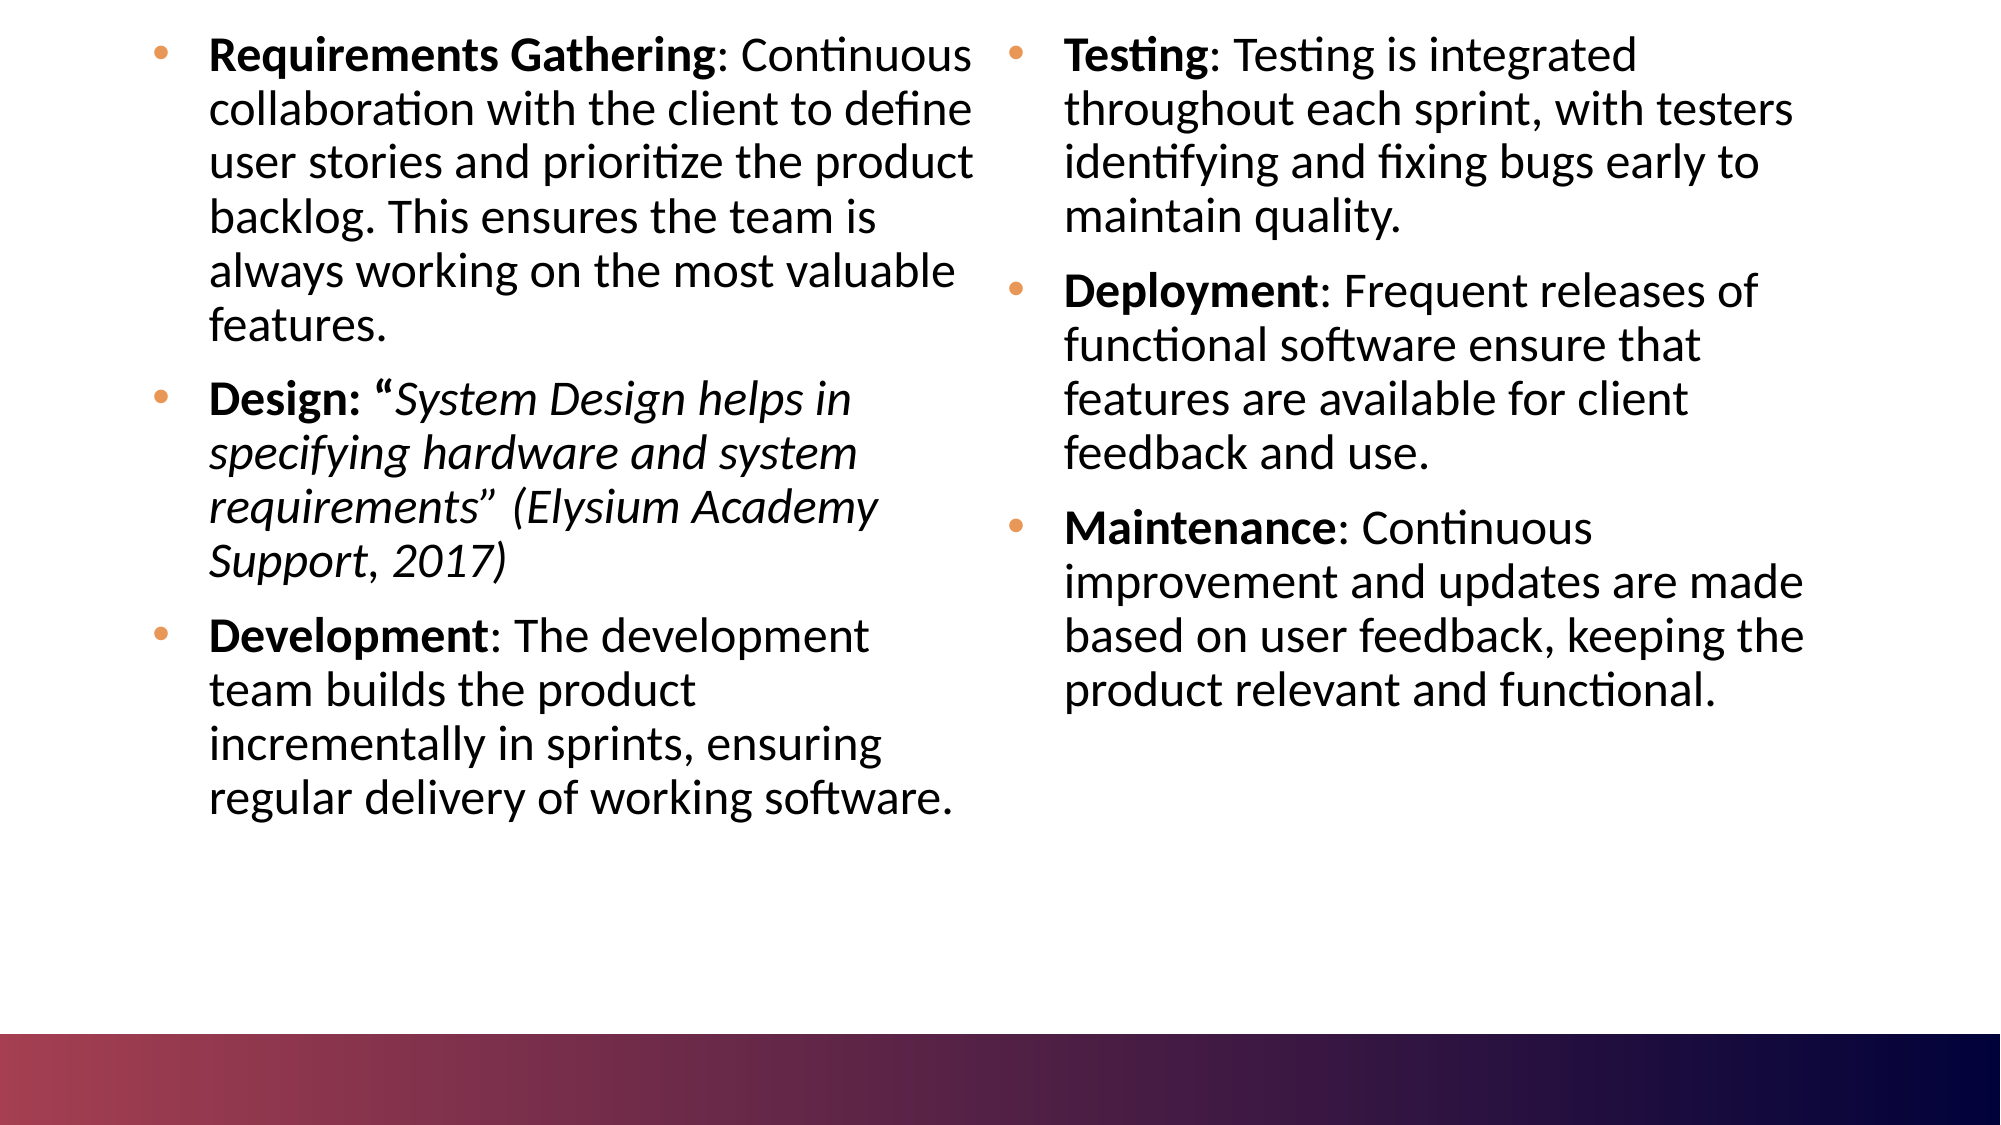

Requirements Gathering: Continuous collaboration with the client to define user stories and prioritize the product backlog. This ensures the team is always working on the most valuable features.
Design: “System Design helps in specifying hardware and system requirements” (Elysium Academy Support, 2017)
Development: The development team builds the product incrementally in sprints, ensuring regular delivery of working software.

Testing: Testing is integrated throughout each sprint, with testers identifying and fixing bugs early to maintain quality.
Deployment: Frequent releases of functional software ensure that features are available for client feedback and use.
Maintenance: Continuous improvement and updates are made based on user feedback, keeping the product relevant and functional.